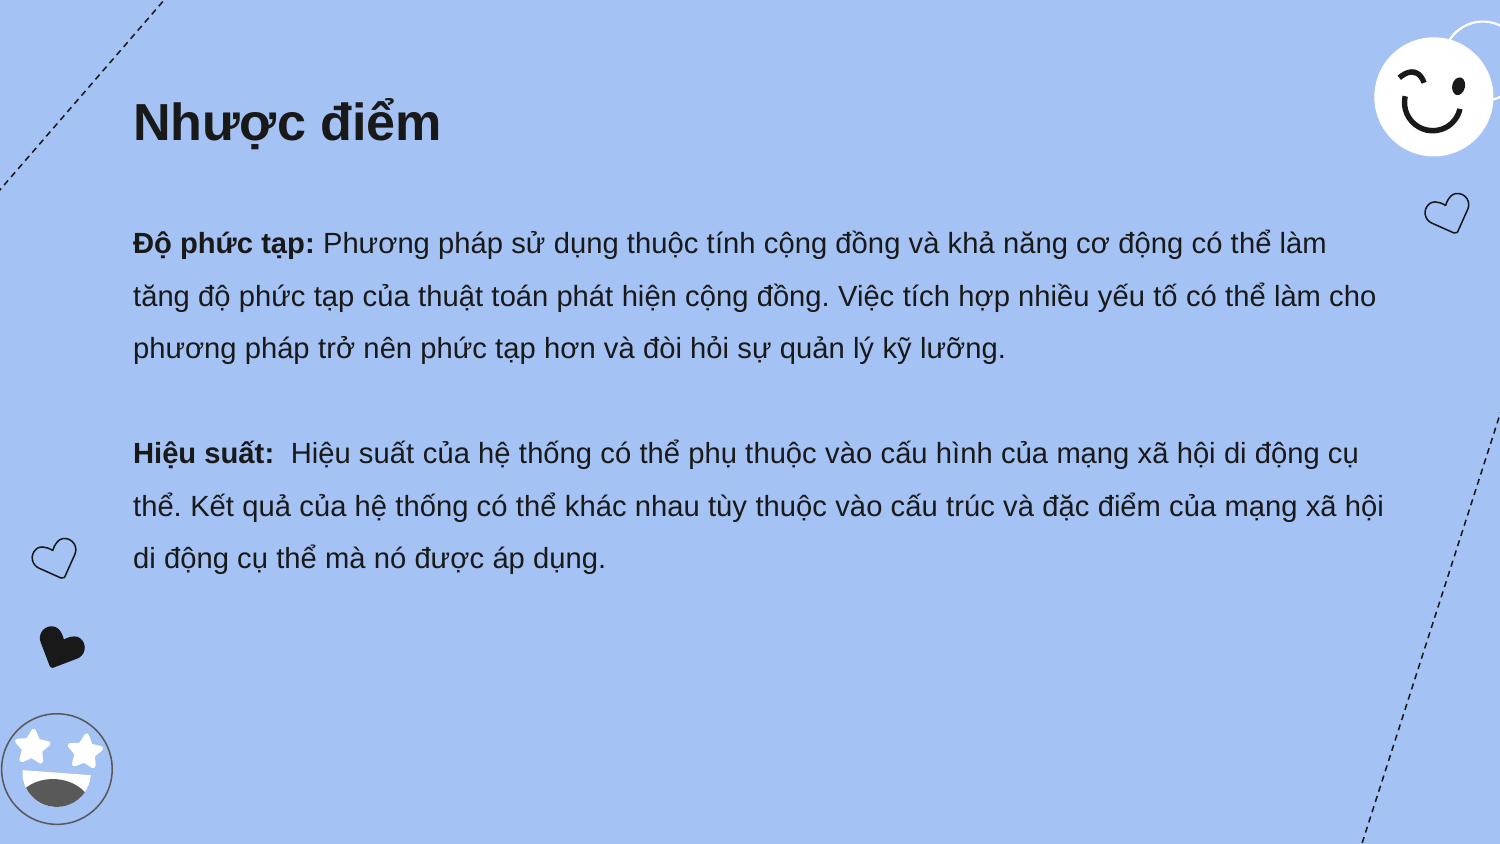

# Nhược điểm
Độ phức tạp: Phương pháp sử dụng thuộc tính cộng đồng và khả năng cơ động có thể làm tăng độ phức tạp của thuật toán phát hiện cộng đồng. Việc tích hợp nhiều yếu tố có thể làm cho phương pháp trở nên phức tạp hơn và đòi hỏi sự quản lý kỹ lưỡng.

Hiệu suất:  Hiệu suất của hệ thống có thể phụ thuộc vào cấu hình của mạng xã hội di động cụ thể. Kết quả của hệ thống có thể khác nhau tùy thuộc vào cấu trúc và đặc điểm của mạng xã hội di động cụ thể mà nó được áp dụng.